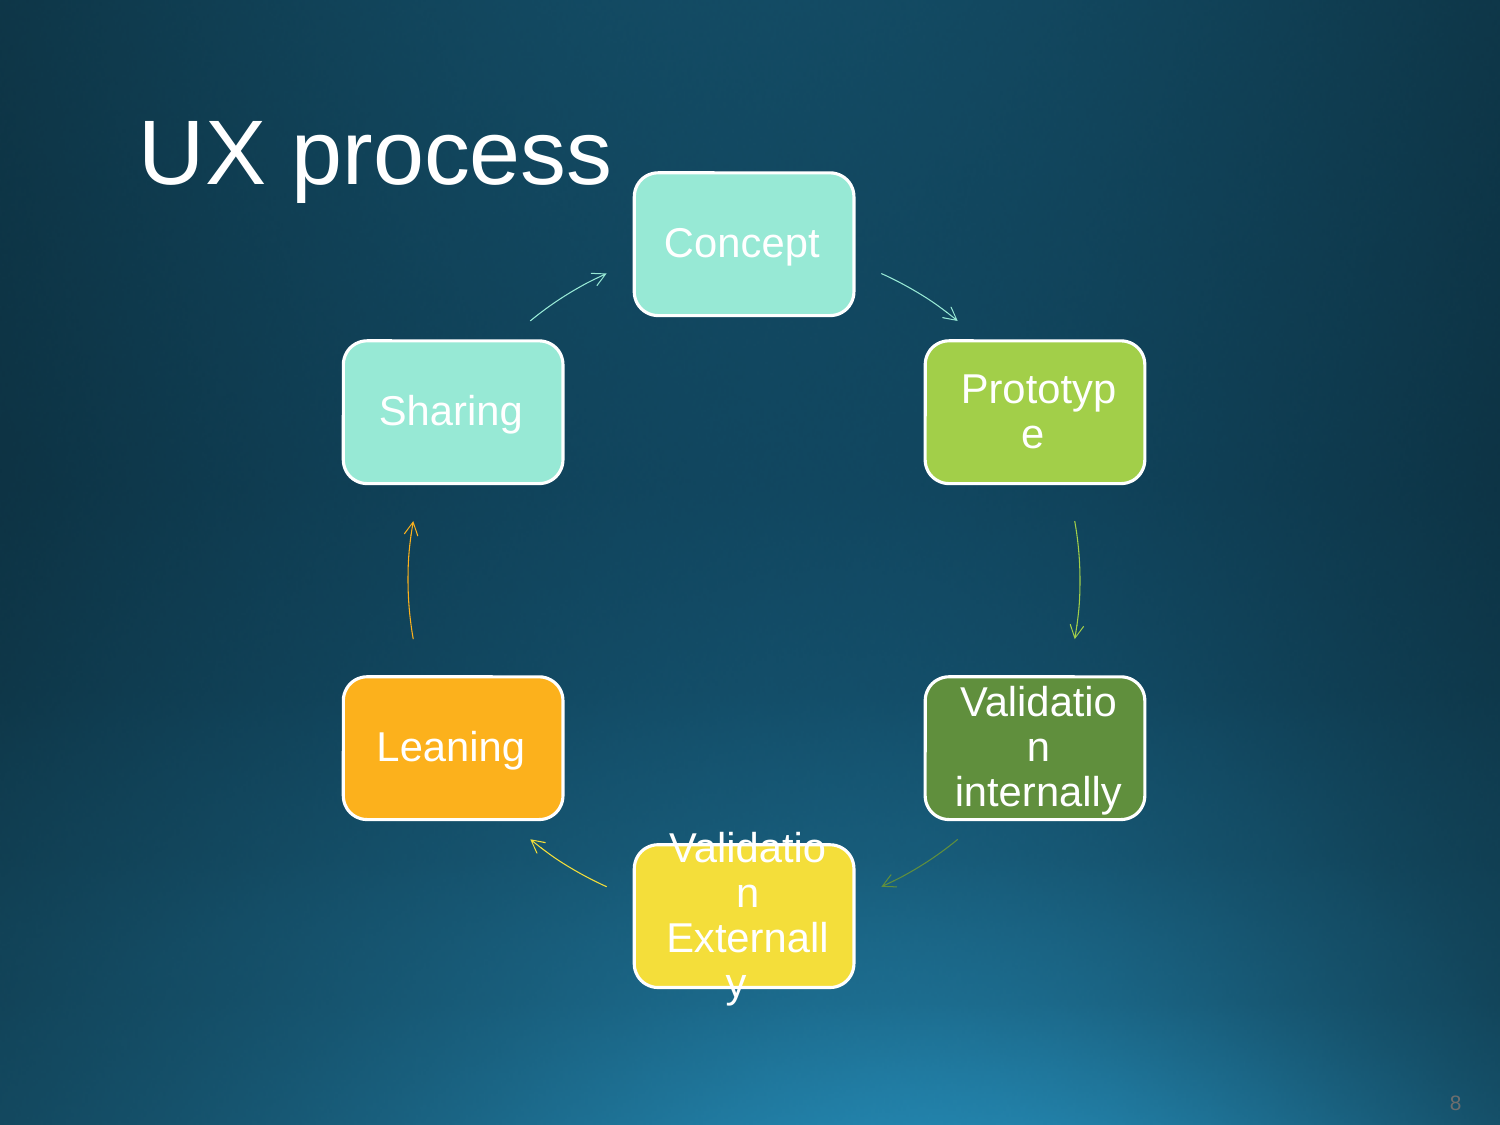

# UX process
Concept
Prototype
Validation internally
Validation Externally
Leaning
Sharing